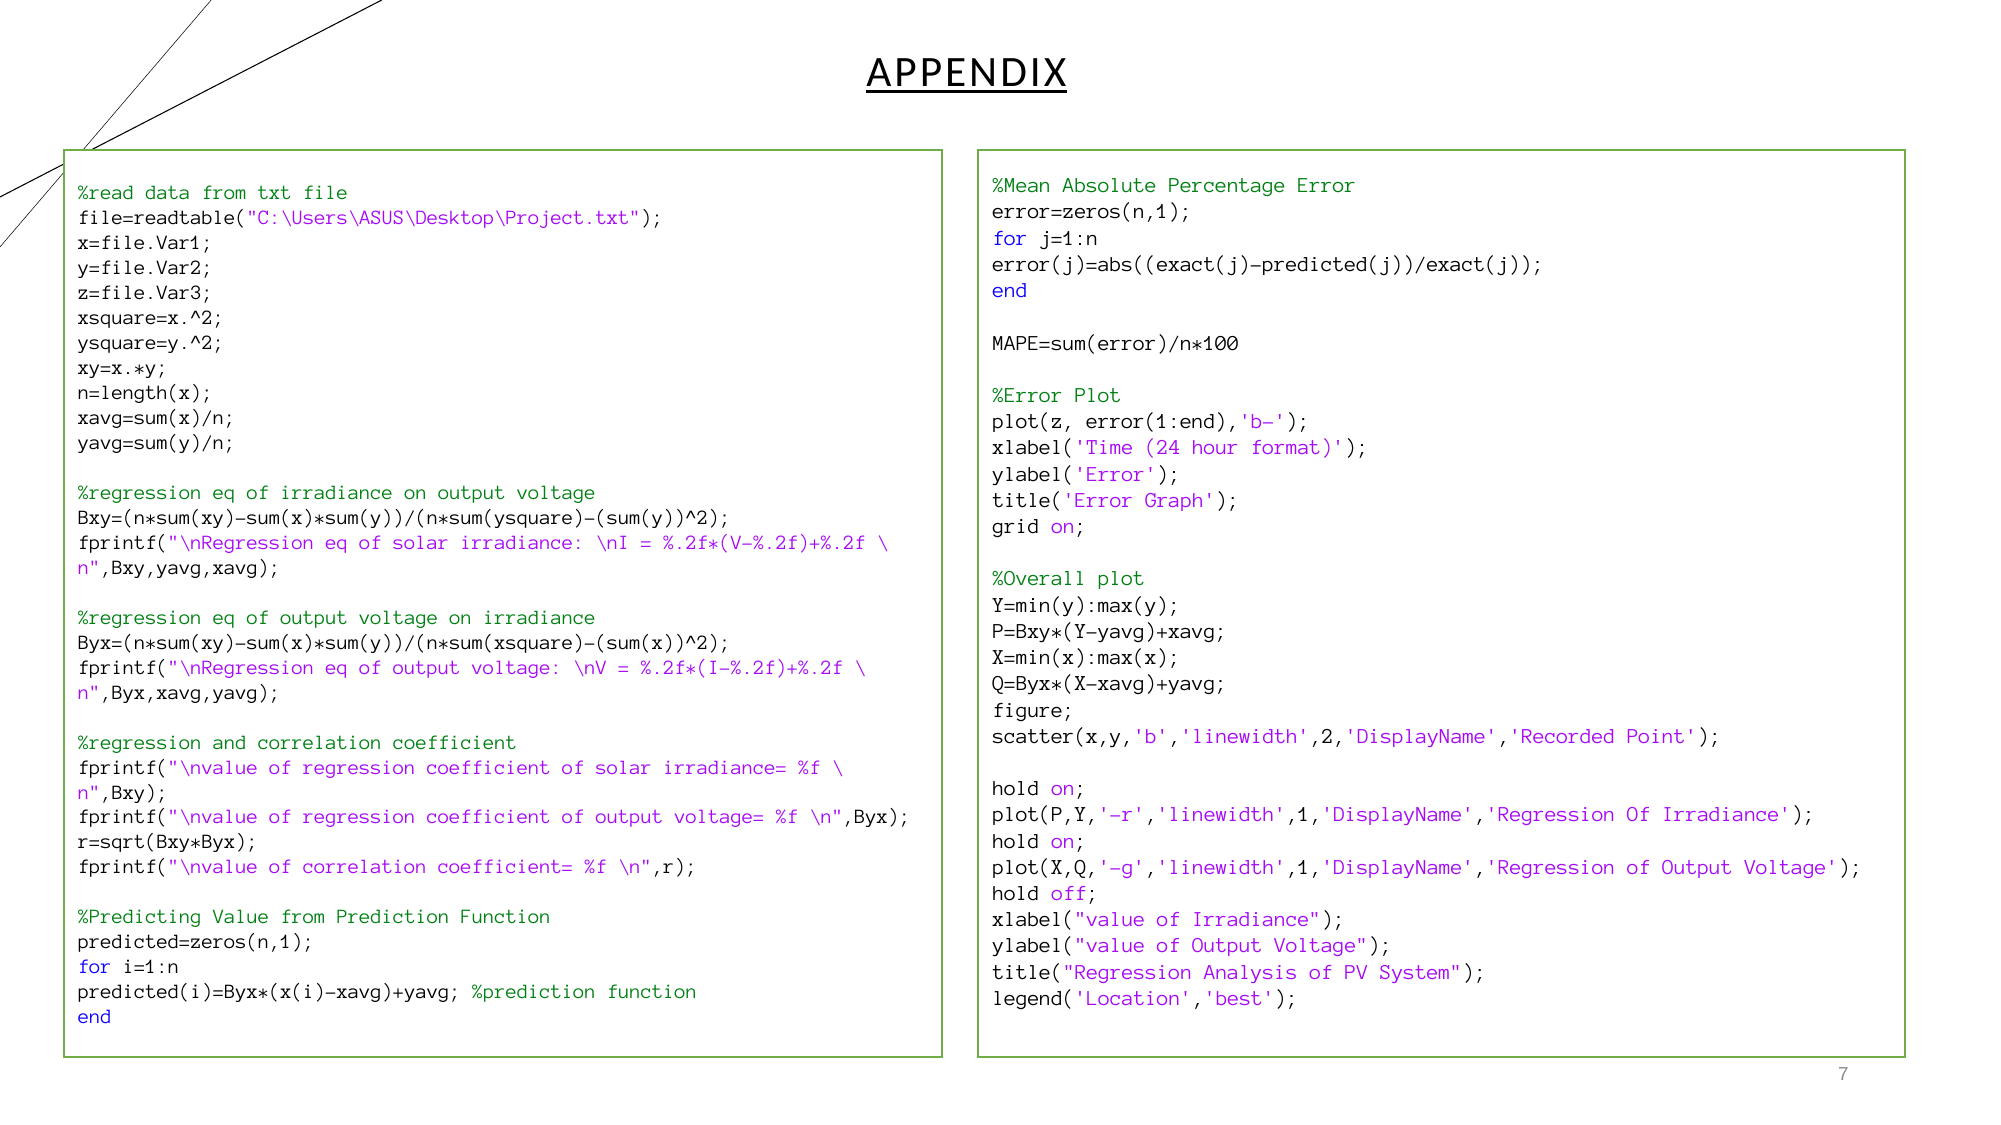

# Appendix
%read data from txt file
file=readtable("C:\Users\ASUS\Desktop\Project.txt");
x=file.Var1;
y=file.Var2;
z=file.Var3;
xsquare=x.^2;
ysquare=y.^2;
xy=x.*y;
n=length(x);
xavg=sum(x)/n;
yavg=sum(y)/n;

%regression eq of irradiance on output voltage
Bxy=(n*sum(xy)-sum(x)*sum(y))/(n*sum(ysquare)-(sum(y))^2);
fprintf("\nRegression eq of solar irradiance: \nI = %.2f*(V-%.2f)+%.2f \n",Bxy,yavg,xavg);

%regression eq of output voltage on irradiance
Byx=(n*sum(xy)-sum(x)*sum(y))/(n*sum(xsquare)-(sum(x))^2);
fprintf("\nRegression eq of output voltage: \nV = %.2f*(I-%.2f)+%.2f \n",Byx,xavg,yavg);

%regression and correlation coefficient
fprintf("\nvalue of regression coefficient of solar irradiance= %f \n",Bxy);
fprintf("\nvalue of regression coefficient of output voltage= %f \n",Byx);
r=sqrt(Bxy*Byx);
fprintf("\nvalue of correlation coefficient= %f \n",r);

%Predicting Value from Prediction Function
predicted=zeros(n,1);
for i=1:n
predicted(i)=Byx*(x(i)-xavg)+yavg; %prediction function
end
%Mean Absolute Percentage Error
error=zeros(n,1);
for j=1:n
error(j)=abs((exact(j)-predicted(j))/exact(j));
end

MAPE=sum(error)/n*100

%Error Plot
plot(z, error(1:end),'b-');
xlabel('Time (24 hour format)');
ylabel('Error');
title('Error Graph');
grid on;

%Overall plot
Y=min(y):max(y);
P=Bxy*(Y-yavg)+xavg;
X=min(x):max(x);
Q=Byx*(X-xavg)+yavg;
figure;
scatter(x,y,'b','linewidth',2,'DisplayName','Recorded Point');

hold on;
plot(P,Y,'-r','linewidth',1,'DisplayName','Regression Of Irradiance');
hold on;
plot(X,Q,'-g','linewidth',1,'DisplayName','Regression of Output Voltage');
hold off;
xlabel("value of Irradiance");
ylabel("value of Output Voltage");
title("Regression Analysis of PV System");
legend('Location','best');

7